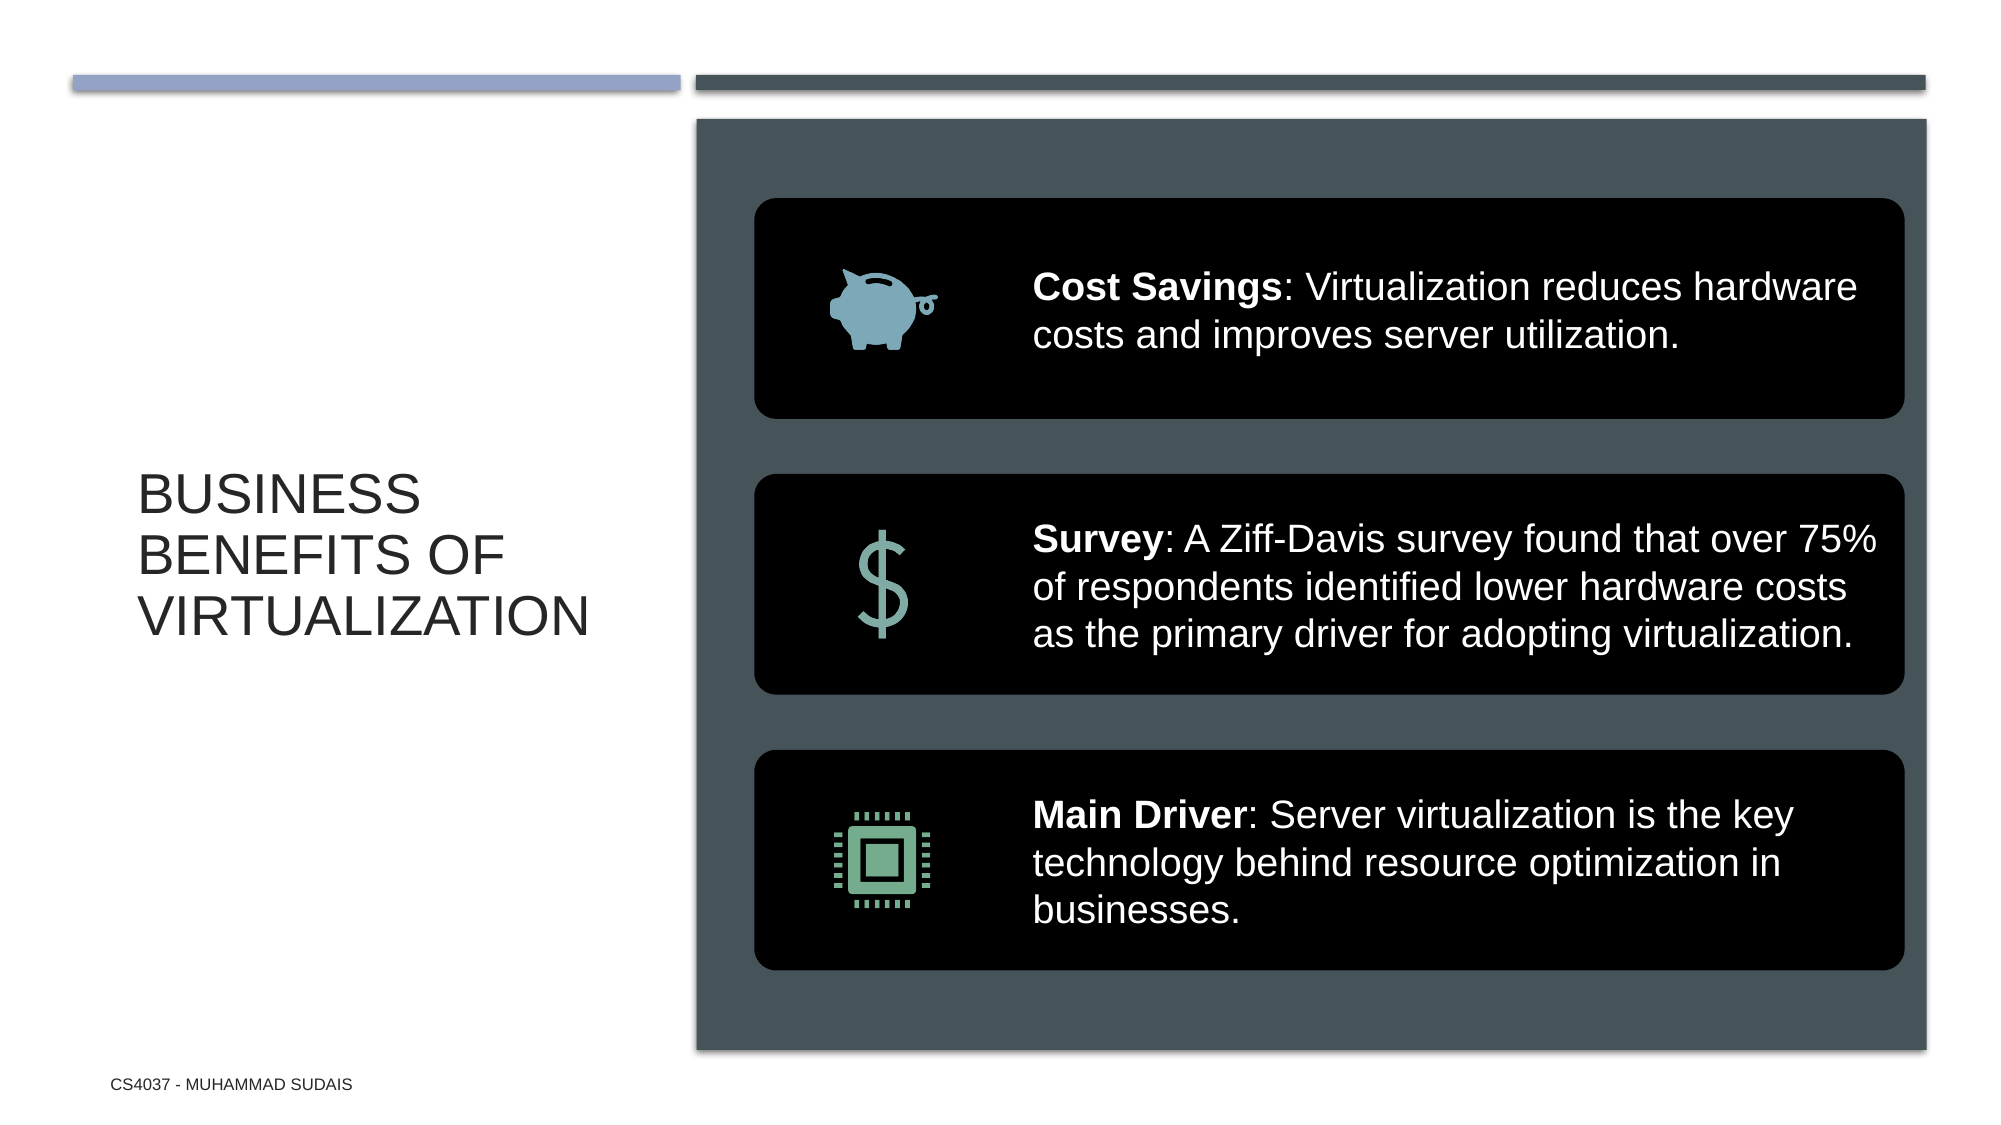

# Business Benefits of Virtualization
Cost Savings: Virtualization reduces hardware costs and improves server utilization.
Survey: A Ziff-Davis survey found that over 75% of respondents identified lower hardware costs as the primary driver for adopting virtualization.
Main Driver: Server virtualization is the key technology behind resource optimization in businesses.
CS4037 - Muhammad Sudais